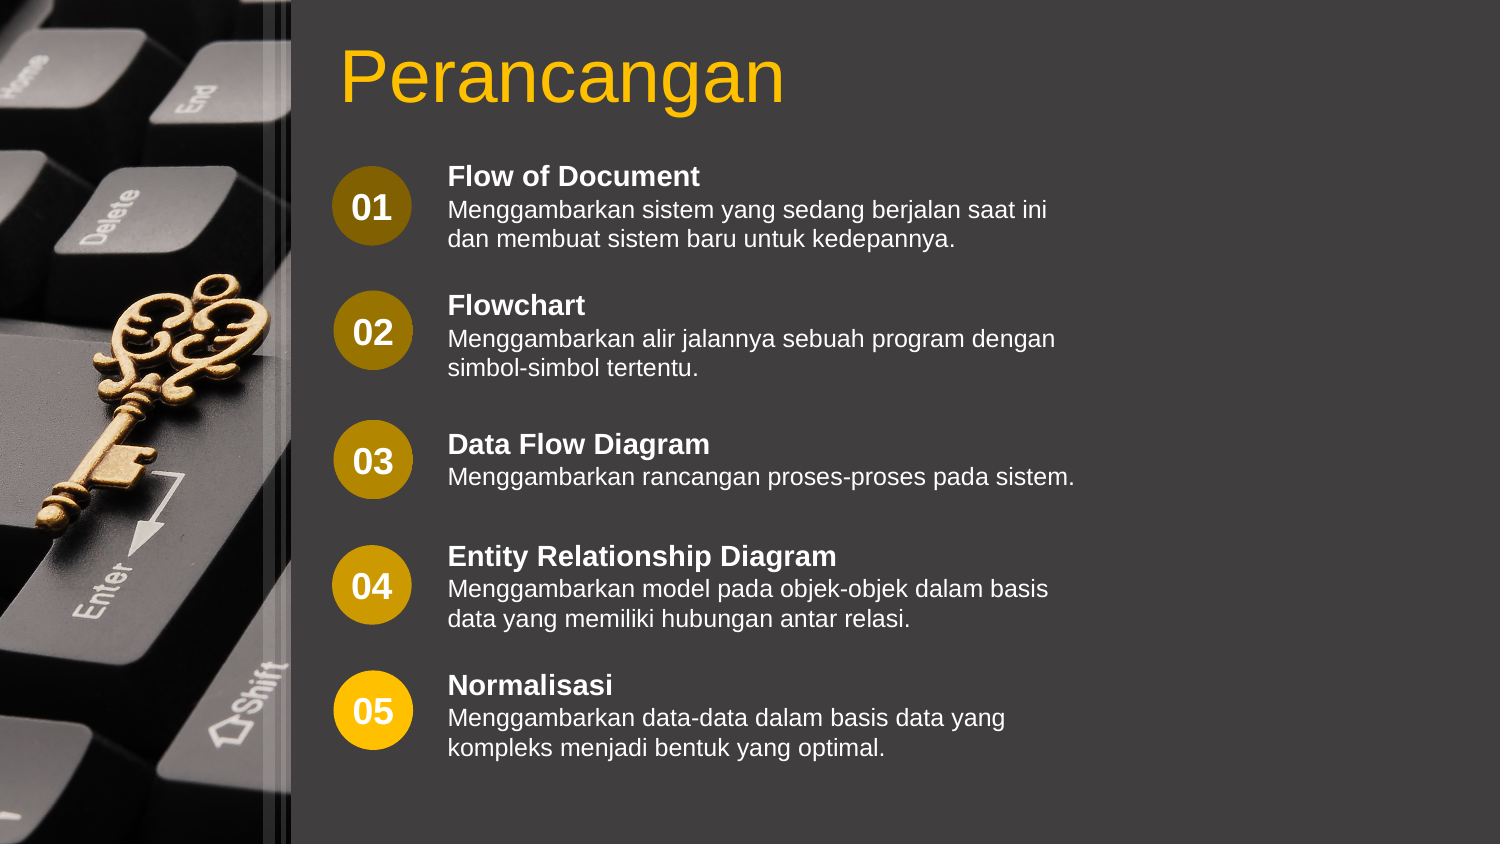

Perancangan
Flow of Document
Menggambarkan sistem yang sedang berjalan saat ini dan membuat sistem baru untuk kedepannya.

01
Flowchart
Menggambarkan alir jalannya sebuah program dengan simbol-simbol tertentu.

02
Data Flow Diagram
Menggambarkan rancangan proses-proses pada sistem.

03
Entity Relationship Diagram
Menggambarkan model pada objek-objek dalam basis data yang memiliki hubungan antar relasi.

04
Normalisasi
Menggambarkan data-data dalam basis data yang kompleks menjadi bentuk yang optimal.

05